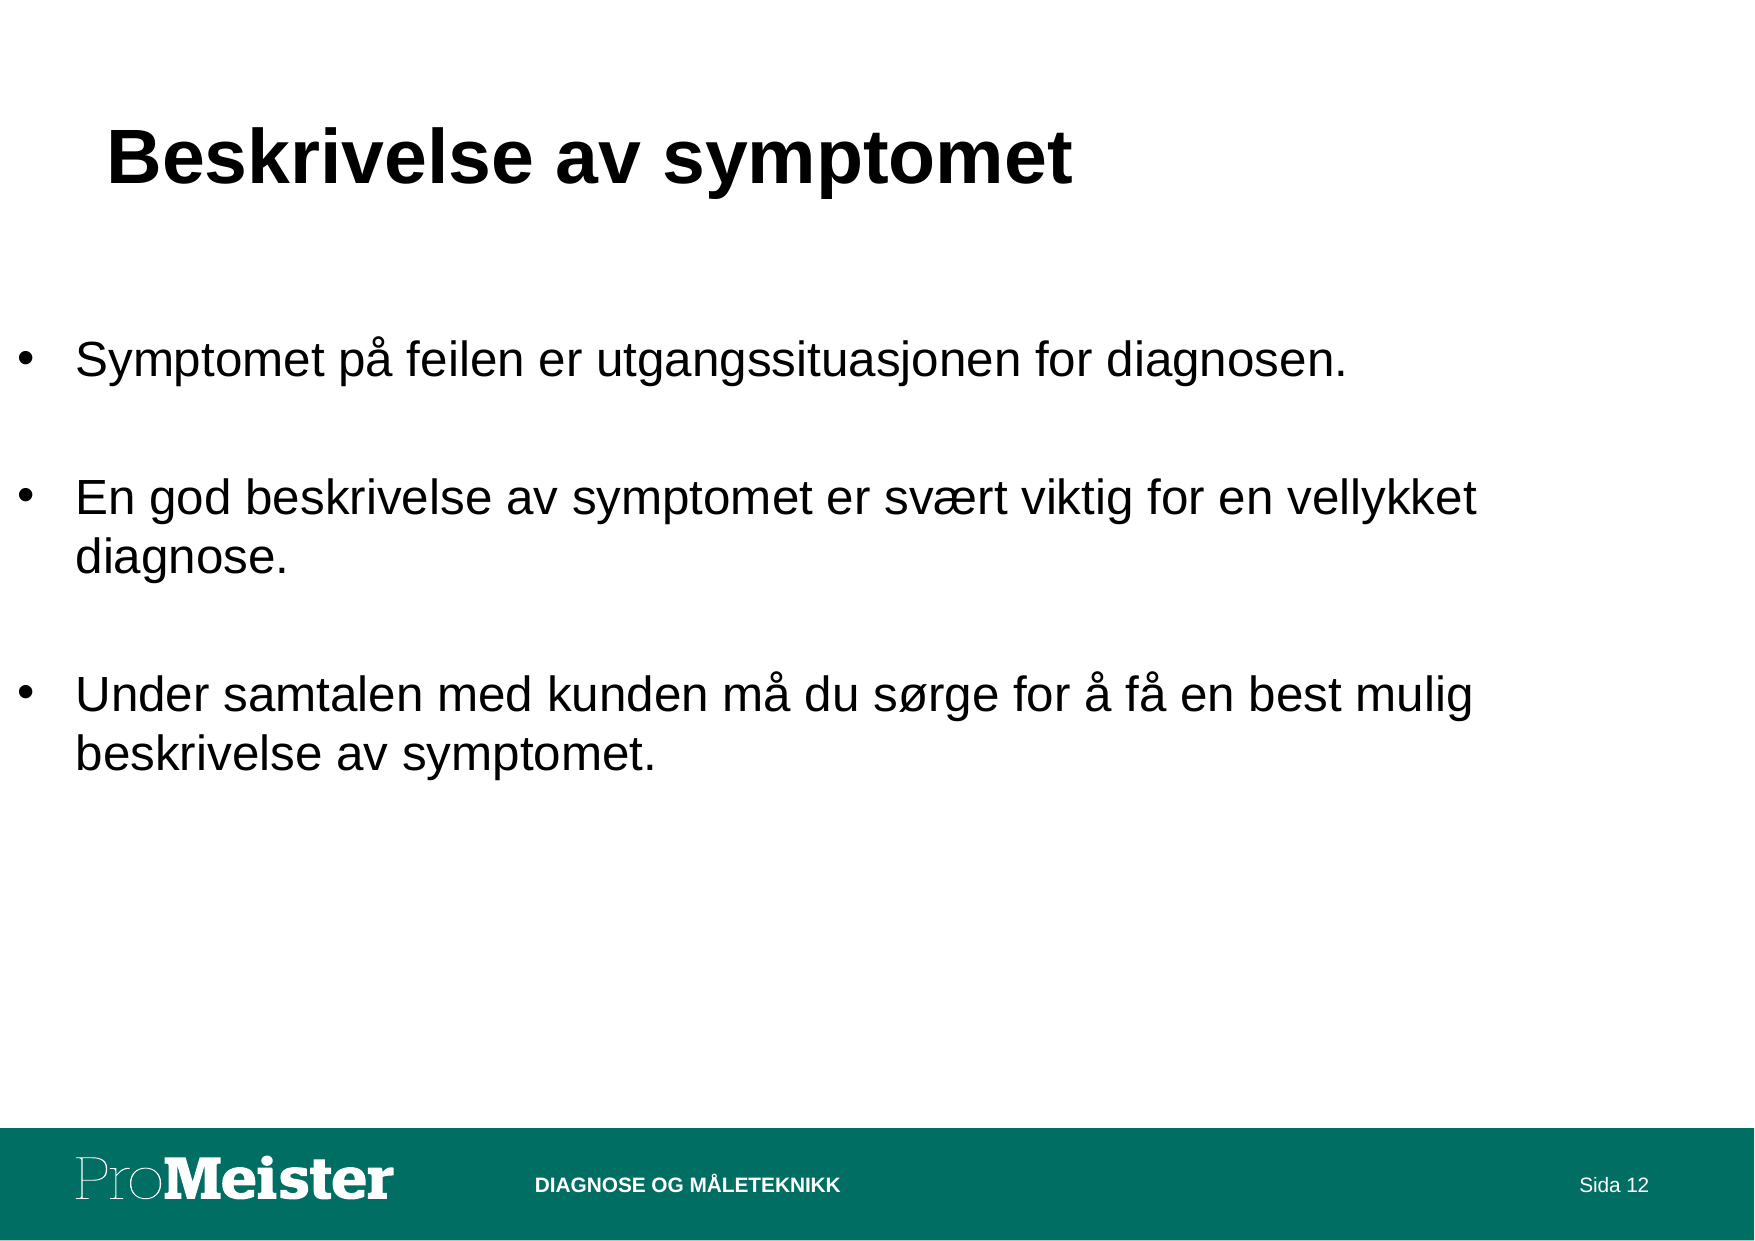

# Beskrivelse av symptomet
Symptomet på feilen er utgangssituasjonen for diagnosen.

En god beskrivelse av symptomet er svært viktig for en vellykket diagnose.

Under samtalen med kunden må du sørge for å få en best mulig beskrivelse av symptomet.